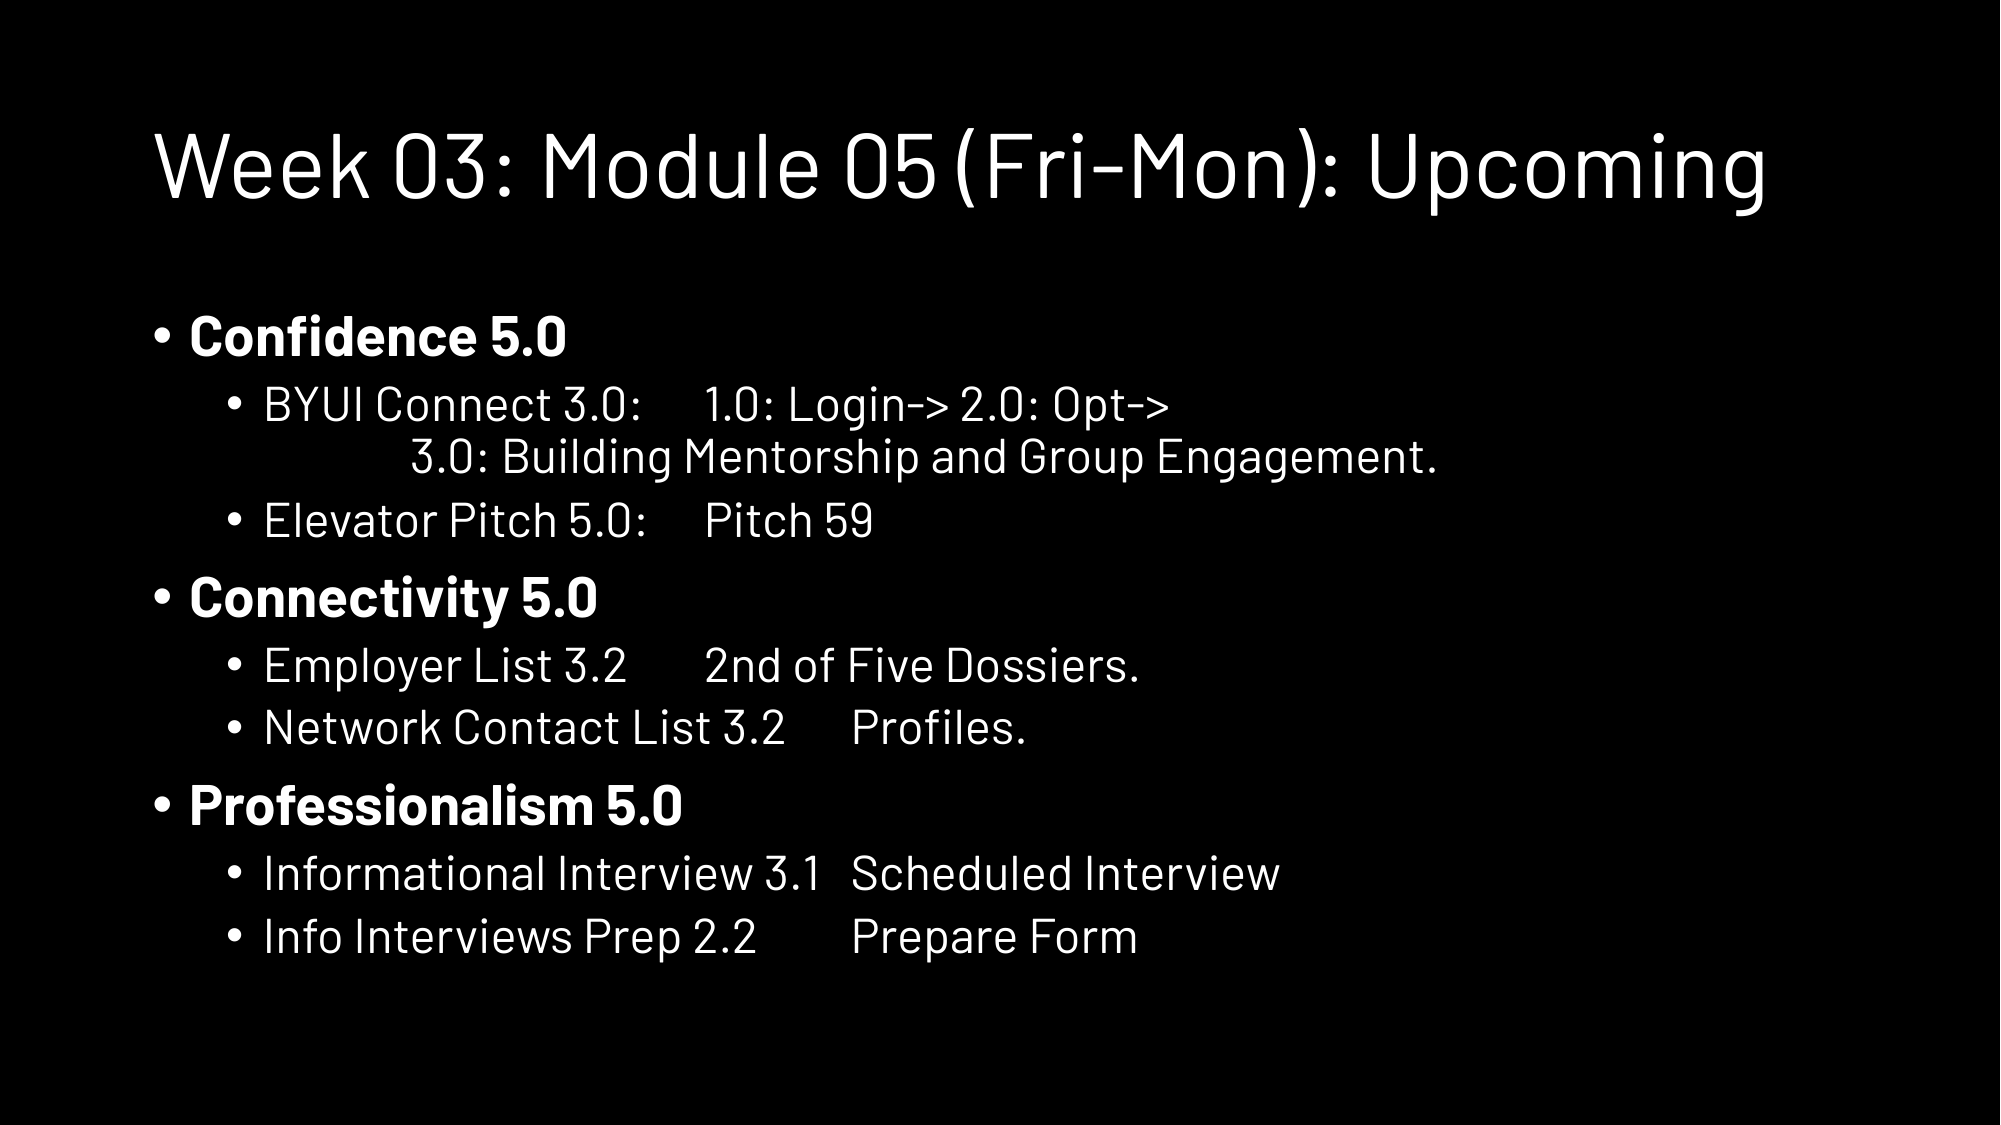

# Week 03: Module 05 (Fri-Mon): Upcoming
Confidence 5.0
BYUI Connect 3.0: 		1.0: Login-> 2.0: Opt->
				3.0: Building Mentorship and Group Engagement.
Elevator Pitch 5.0: 		Pitch 59
Connectivity 5.0
Employer List 3.2 		2nd of Five Dossiers.
Network Contact List 3.2 	Profiles.
Professionalism 5.0
Informational Interview 3.1	Scheduled Interview
Info Interviews Prep 2.2 	Prepare Form